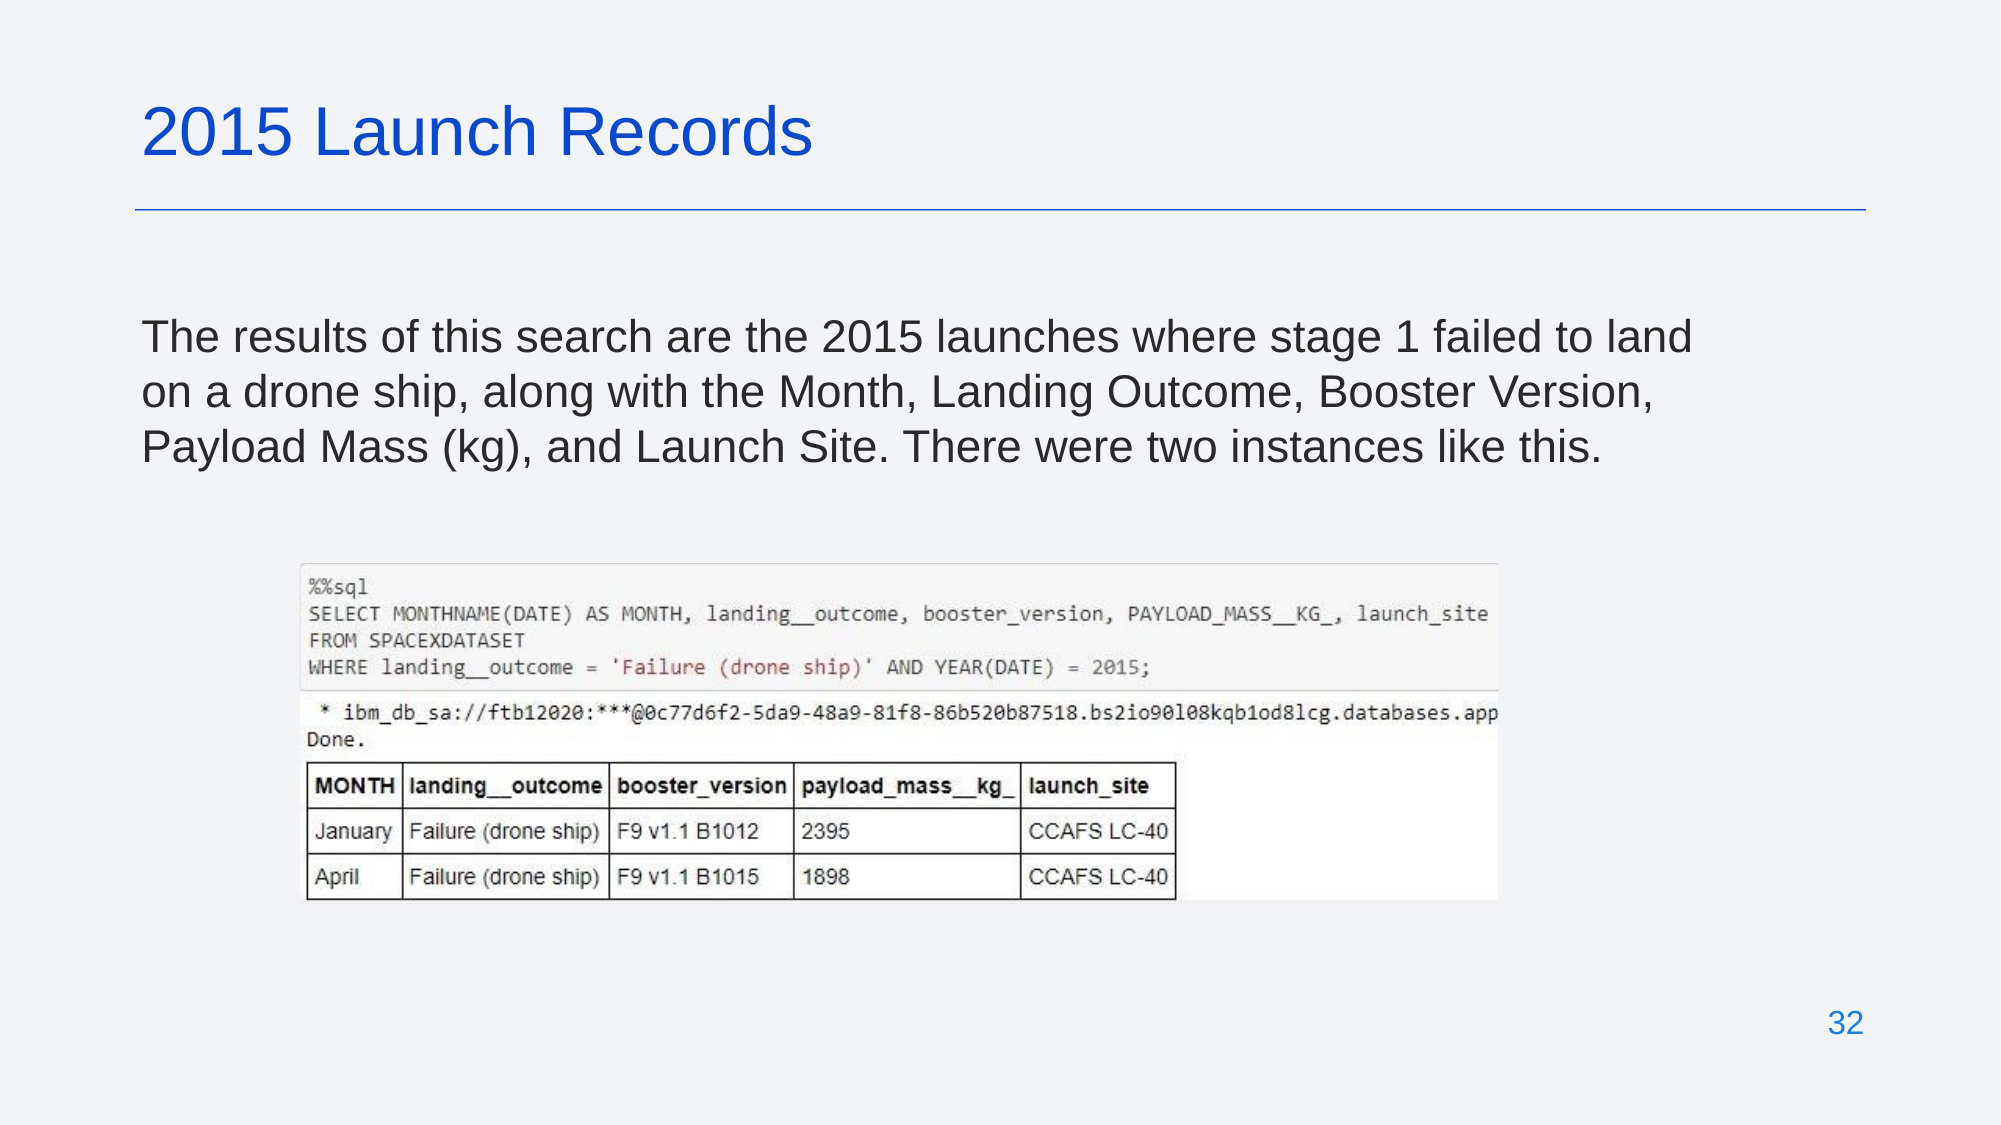

2015 Launch Records
The results of this search are the 2015 launches where stage 1 failed to land on a drone ship, along with the Month, Landing Outcome, Booster Version, Payload Mass (kg), and Launch Site. There were two instances like this.

32